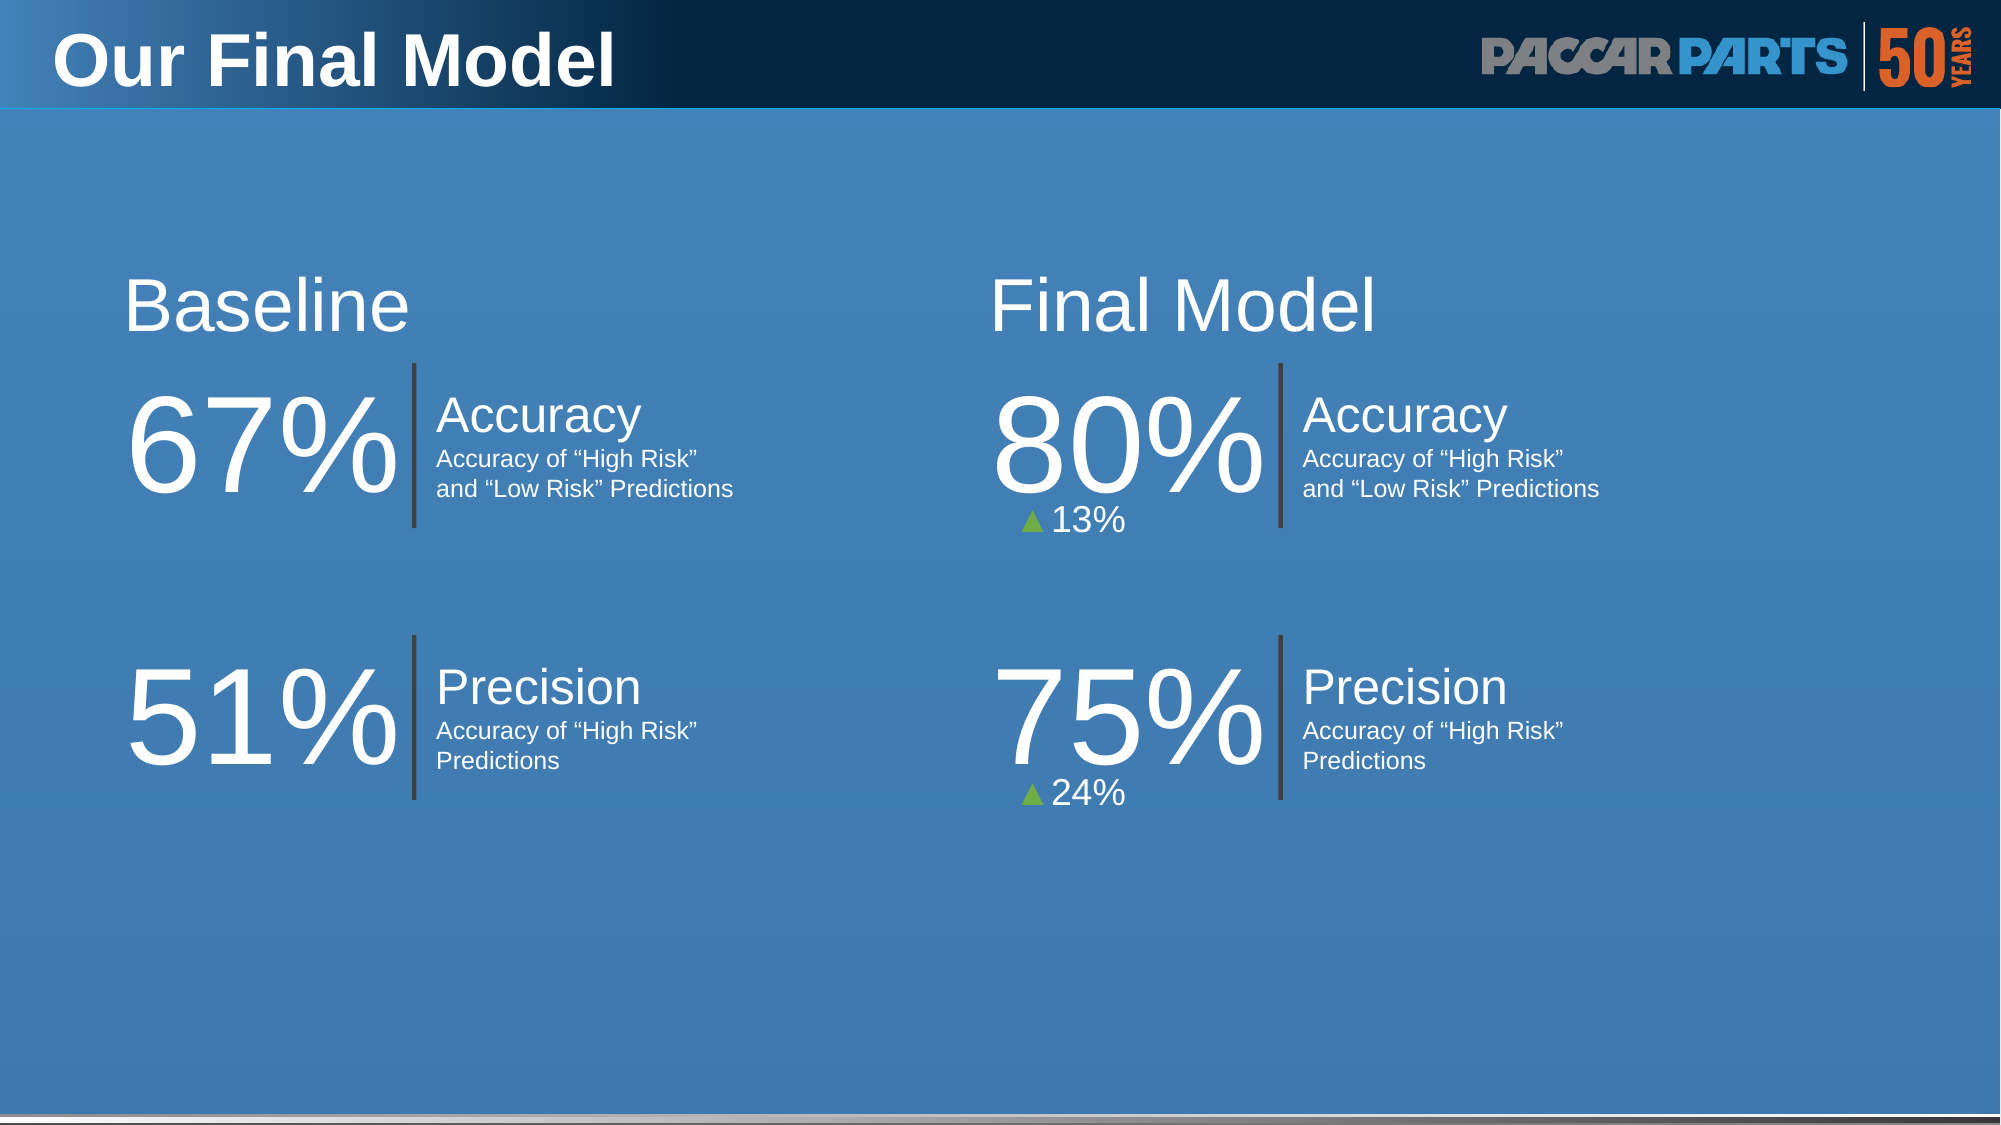

# Our Final Model
Baseline
Final Model
67%
80%

Accuracy
Accuracy of “High Risk”
and “Low Risk” Predictions
Accuracy
Accuracy of “High Risk”
and “Low Risk” Predictions
▲13%
51%
75%

Precision
Accuracy of “High Risk” Predictions
Precision
Accuracy of “High Risk” Predictions
▲24%